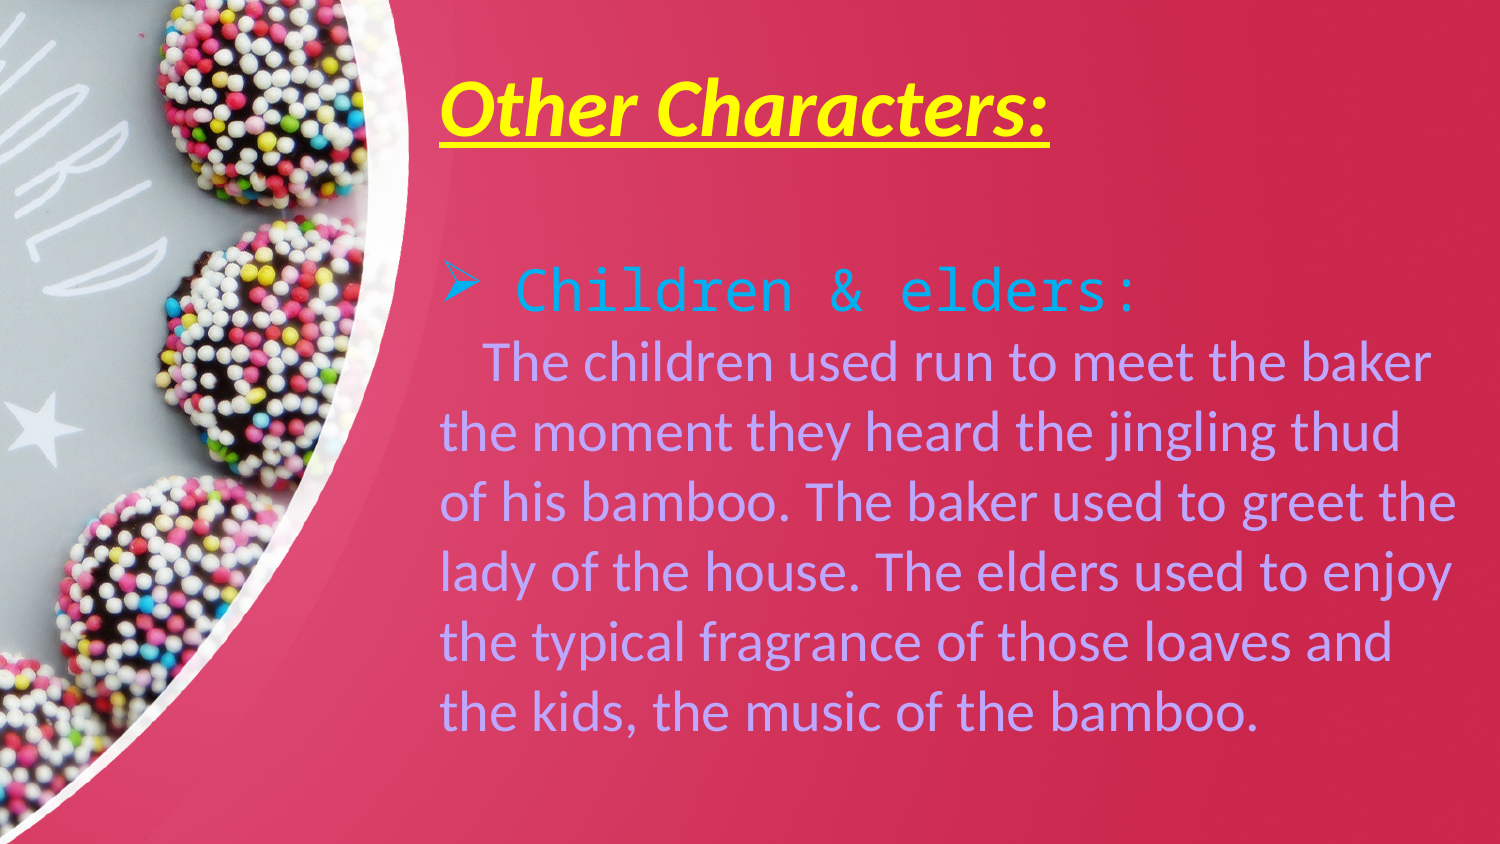

Other Characters:

Children & elders:
  The children used run to meet the baker the moment they heard the jingling thud of his bamboo. The baker used to greet the lady of the house. The elders used to enjoy the typical fragrance of those loaves and the kids, the music of the bamboo.